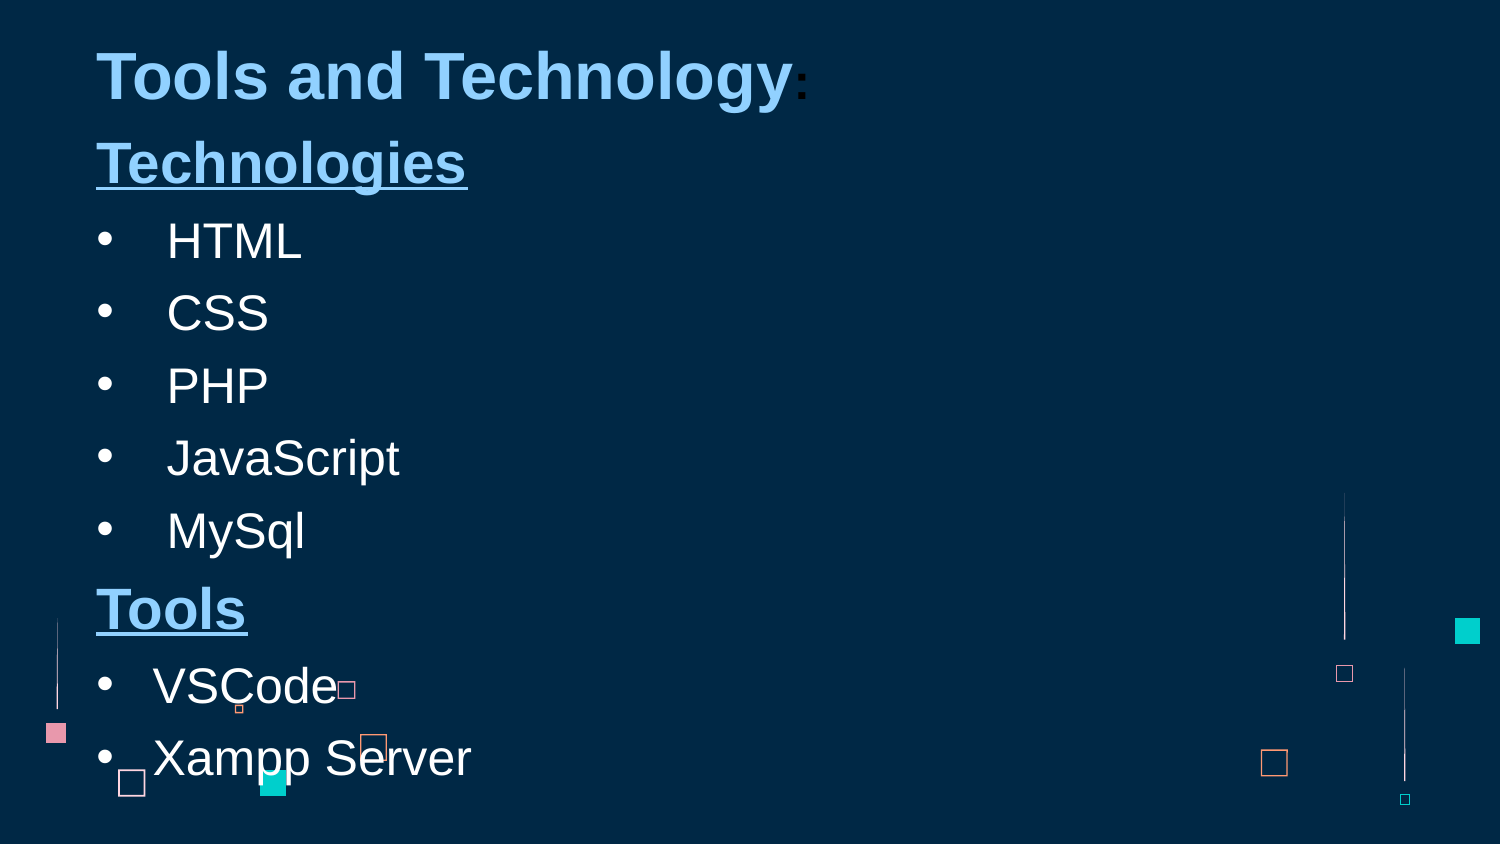

Tools and Technology:
Technologies
 HTML
 CSS
 PHP
 JavaScript
 MySql
Tools
VSCode
Xampp Server